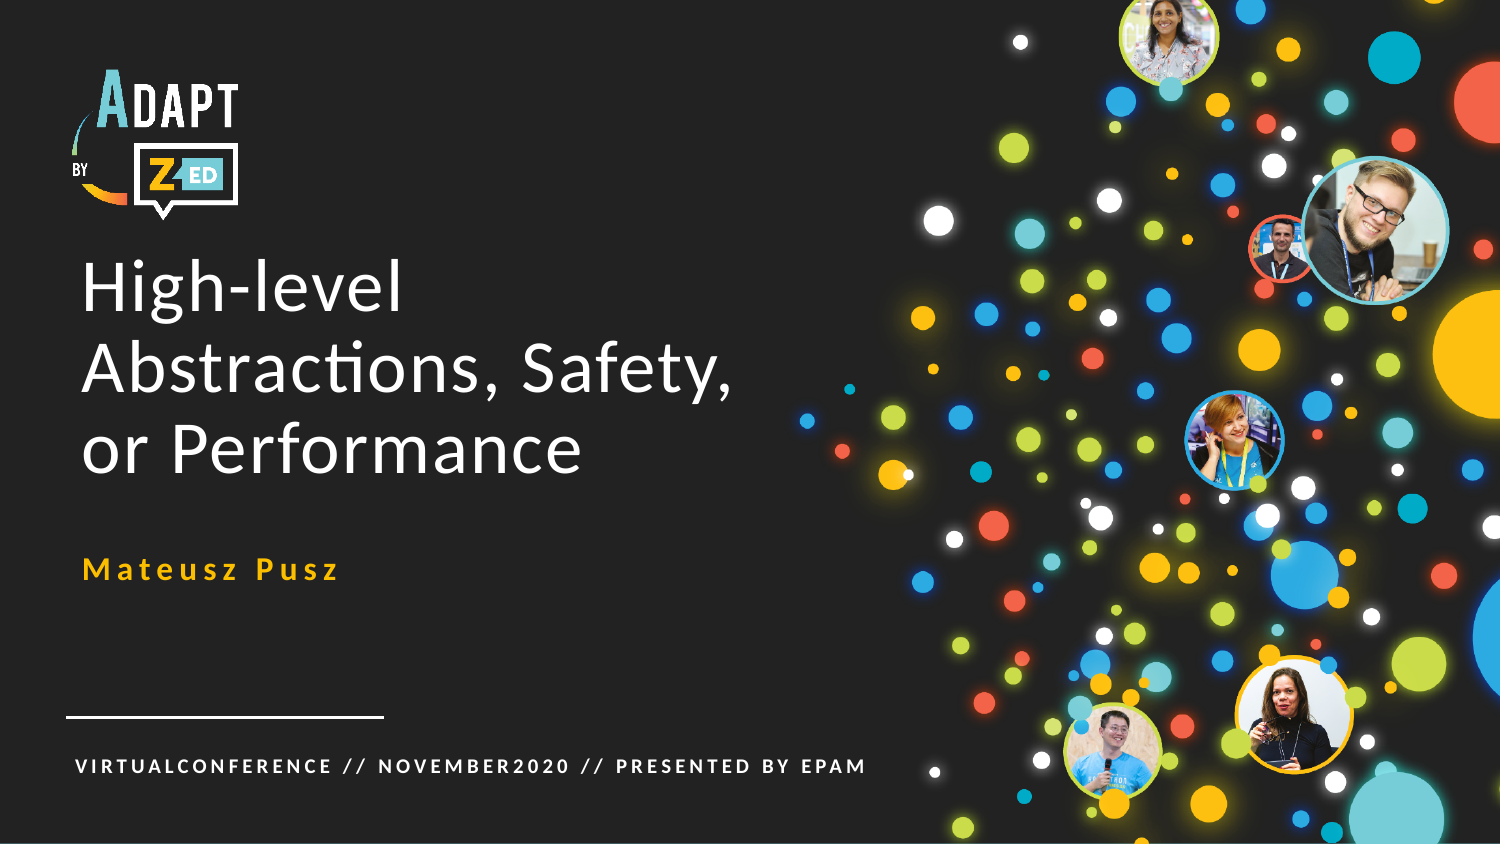

High-level Abstractions, Safety, or Performance
Mateusz Pusz